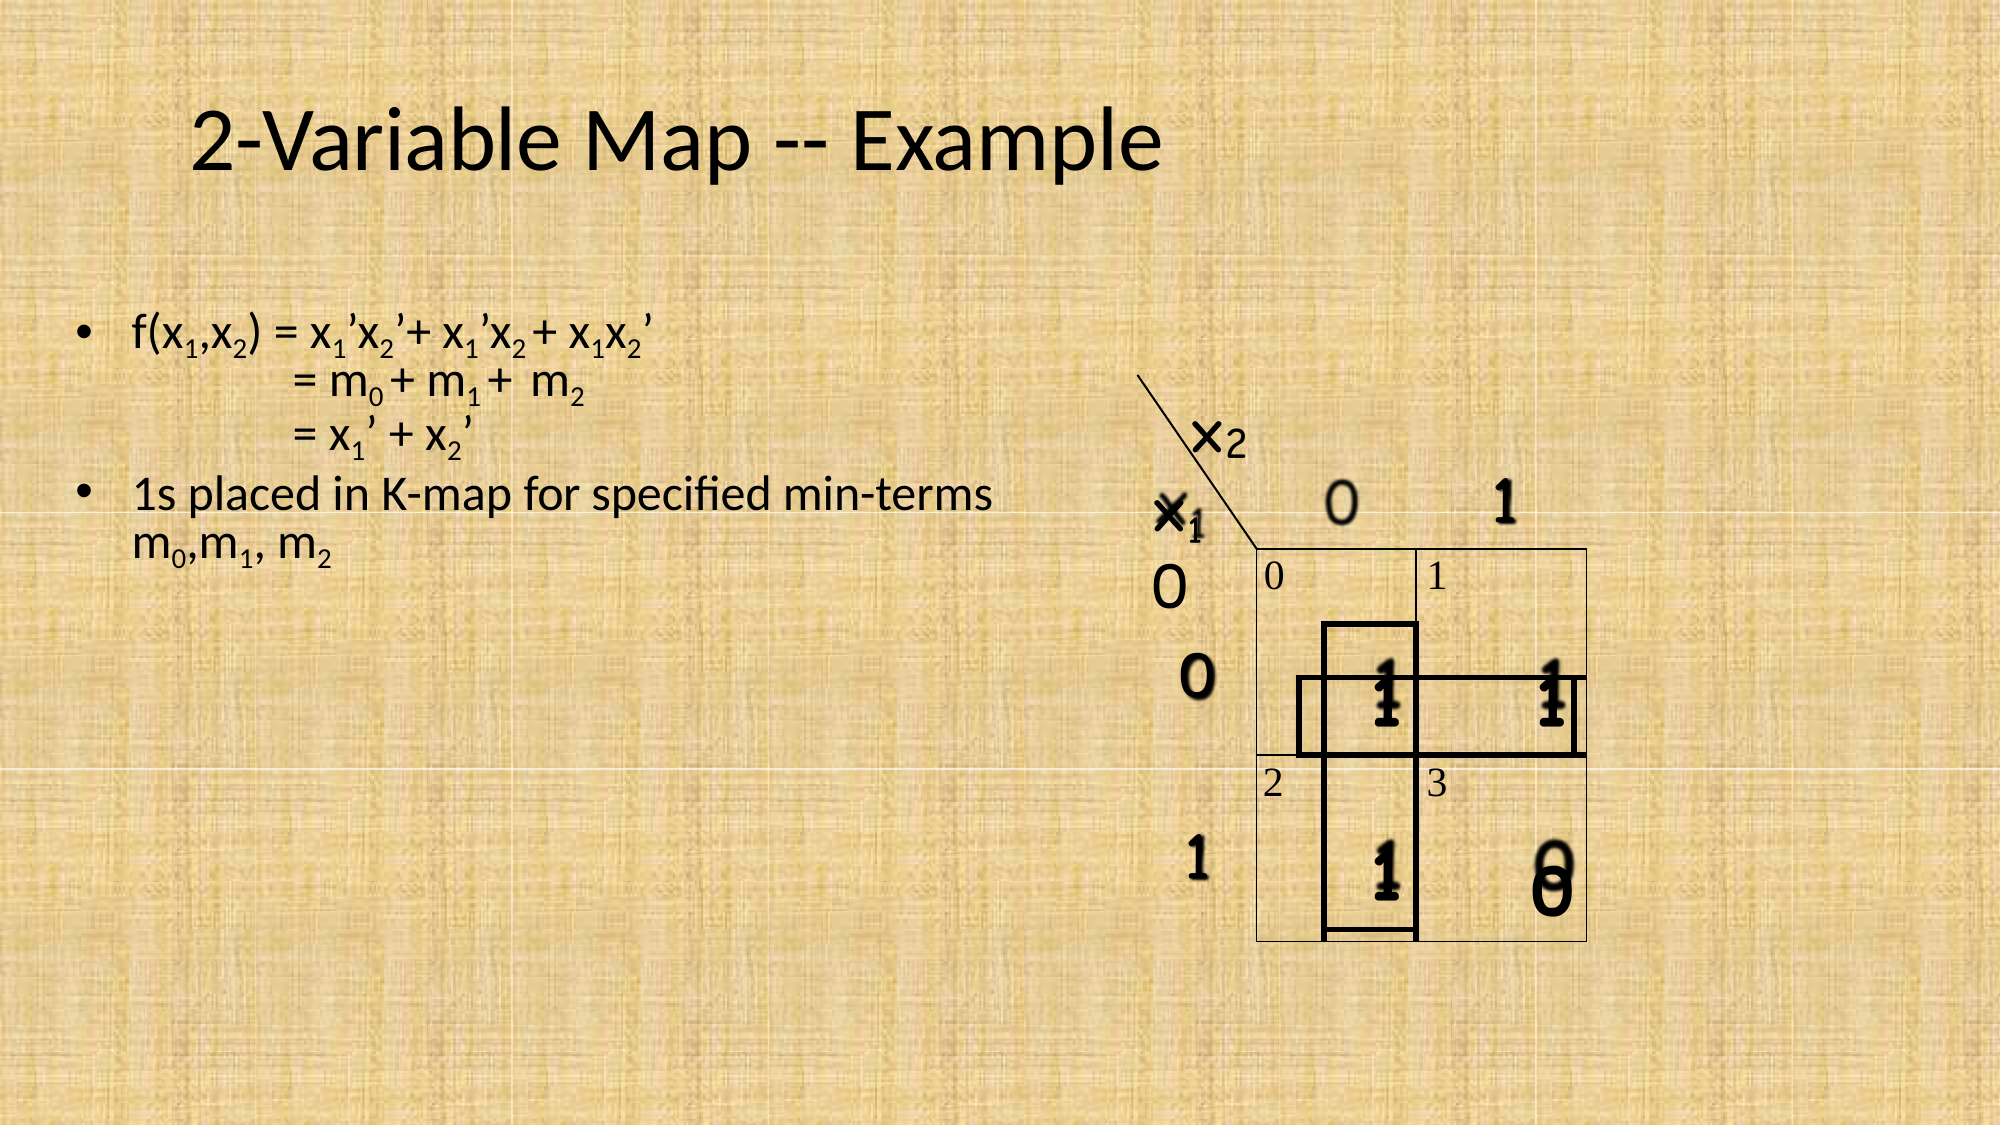

# 2-Variable Map -- Example
f(x1,x2) = x1’x2’+ x1’x2 + x1x2’
= m0 + m1 + m2
= x1’ + x2’
1s placed in K-map for specified min-terms m0,m1, m2

x
x1	0
2

1
| 0 |  |  | 1 |  |
| --- | --- | --- | --- | --- |
|  |  |  |  |  |
|  |  | 1 | 1 |  |
| 2 |  | 1 | 3 0 |  |
|  |  |  |  |  |

0

1